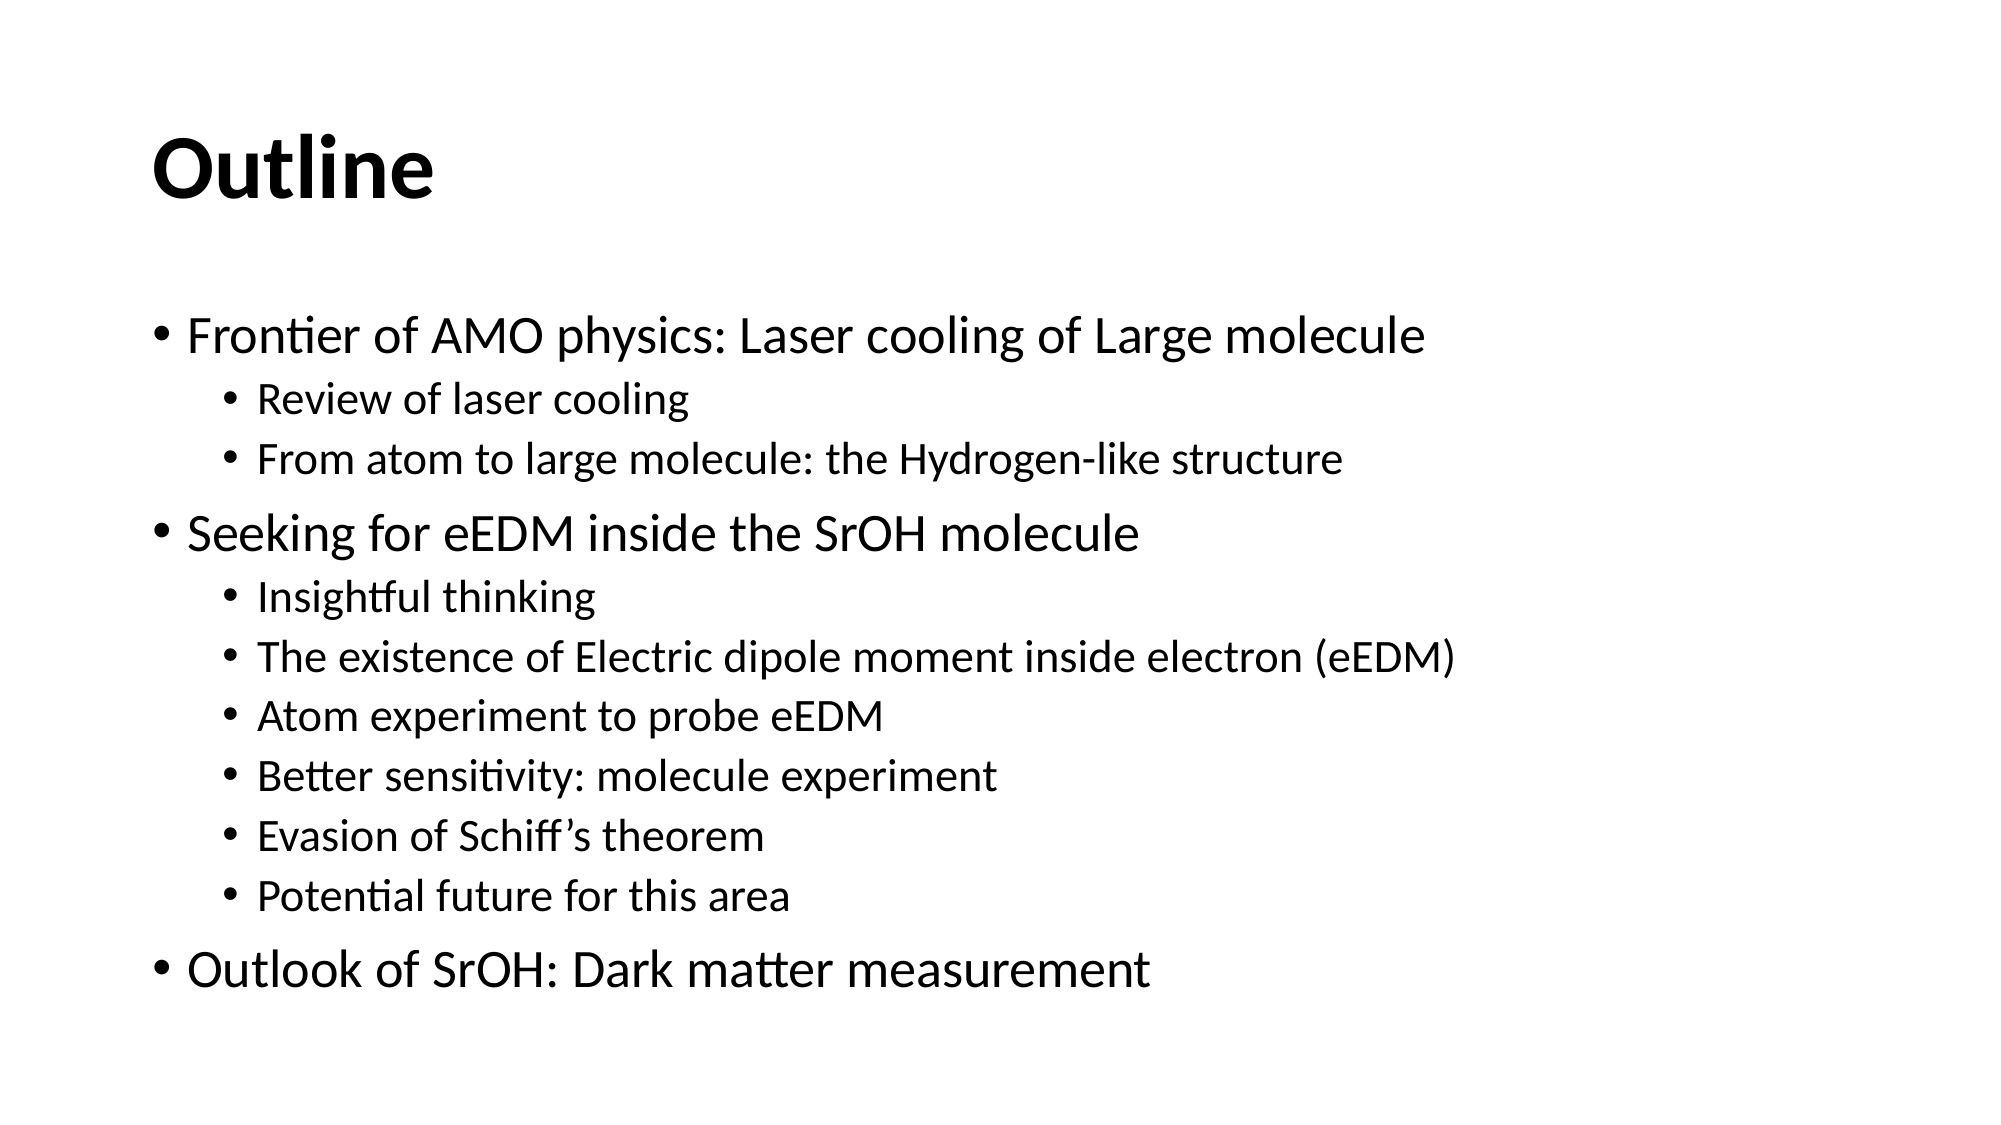

# Outline
Frontier of AMO physics: Laser cooling of Large molecule
Review of laser cooling
From atom to large molecule: the Hydrogen-like structure
Seeking for eEDM inside the SrOH molecule
Insightful thinking
The existence of Electric dipole moment inside electron (eEDM)
Atom experiment to probe eEDM
Better sensitivity: molecule experiment
Evasion of Schiff’s theorem
Potential future for this area
Outlook of SrOH: Dark matter measurement